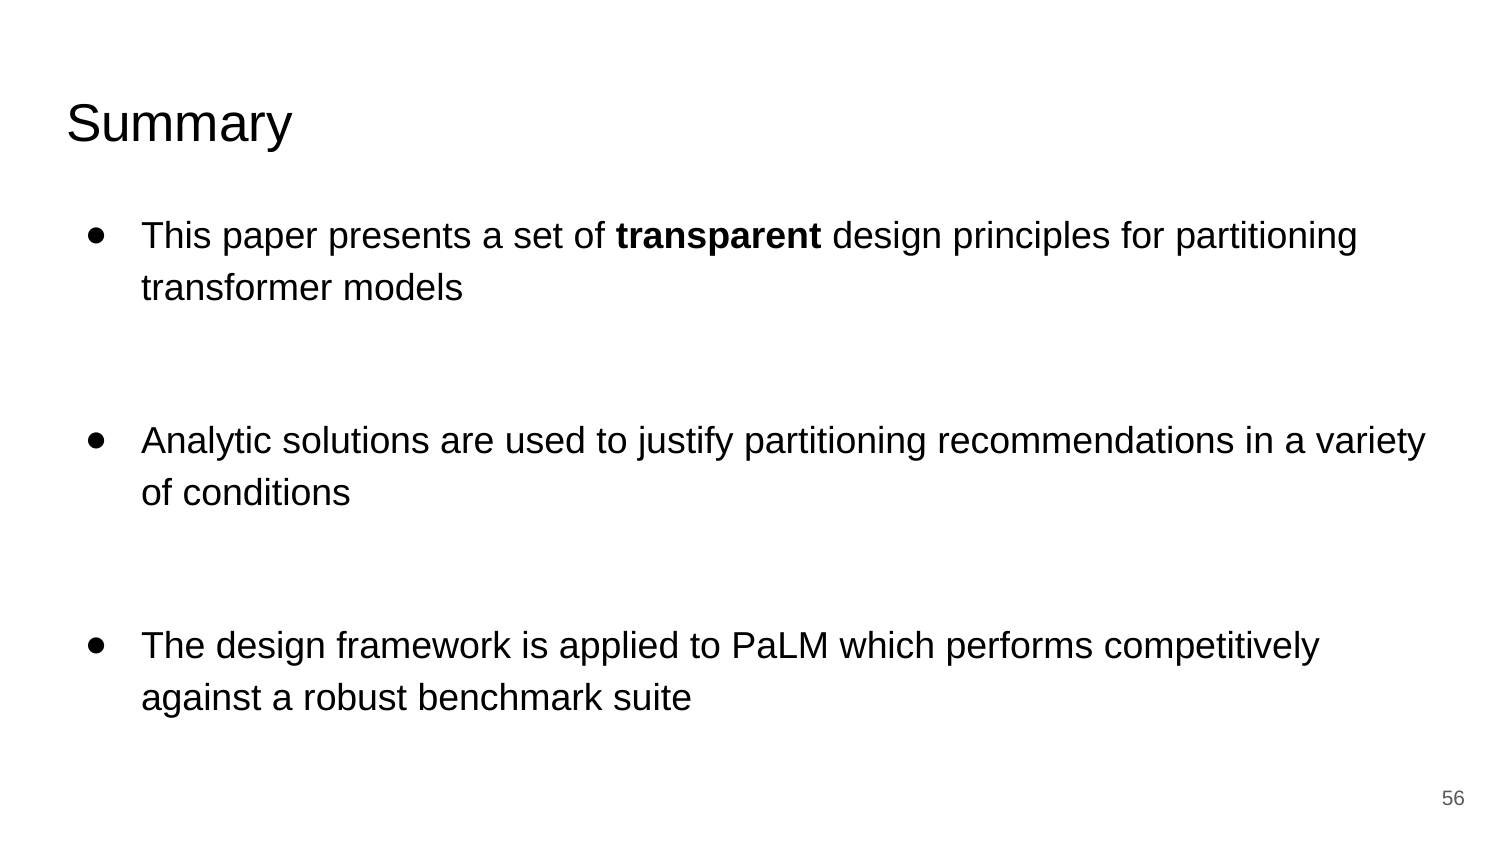

# Summary
This paper presents a set of transparent design principles for partitioning transformer models

Analytic solutions are used to justify partitioning recommendations in a variety of conditions

The design framework is applied to PaLM which performs competitively against a robust benchmark suite
56